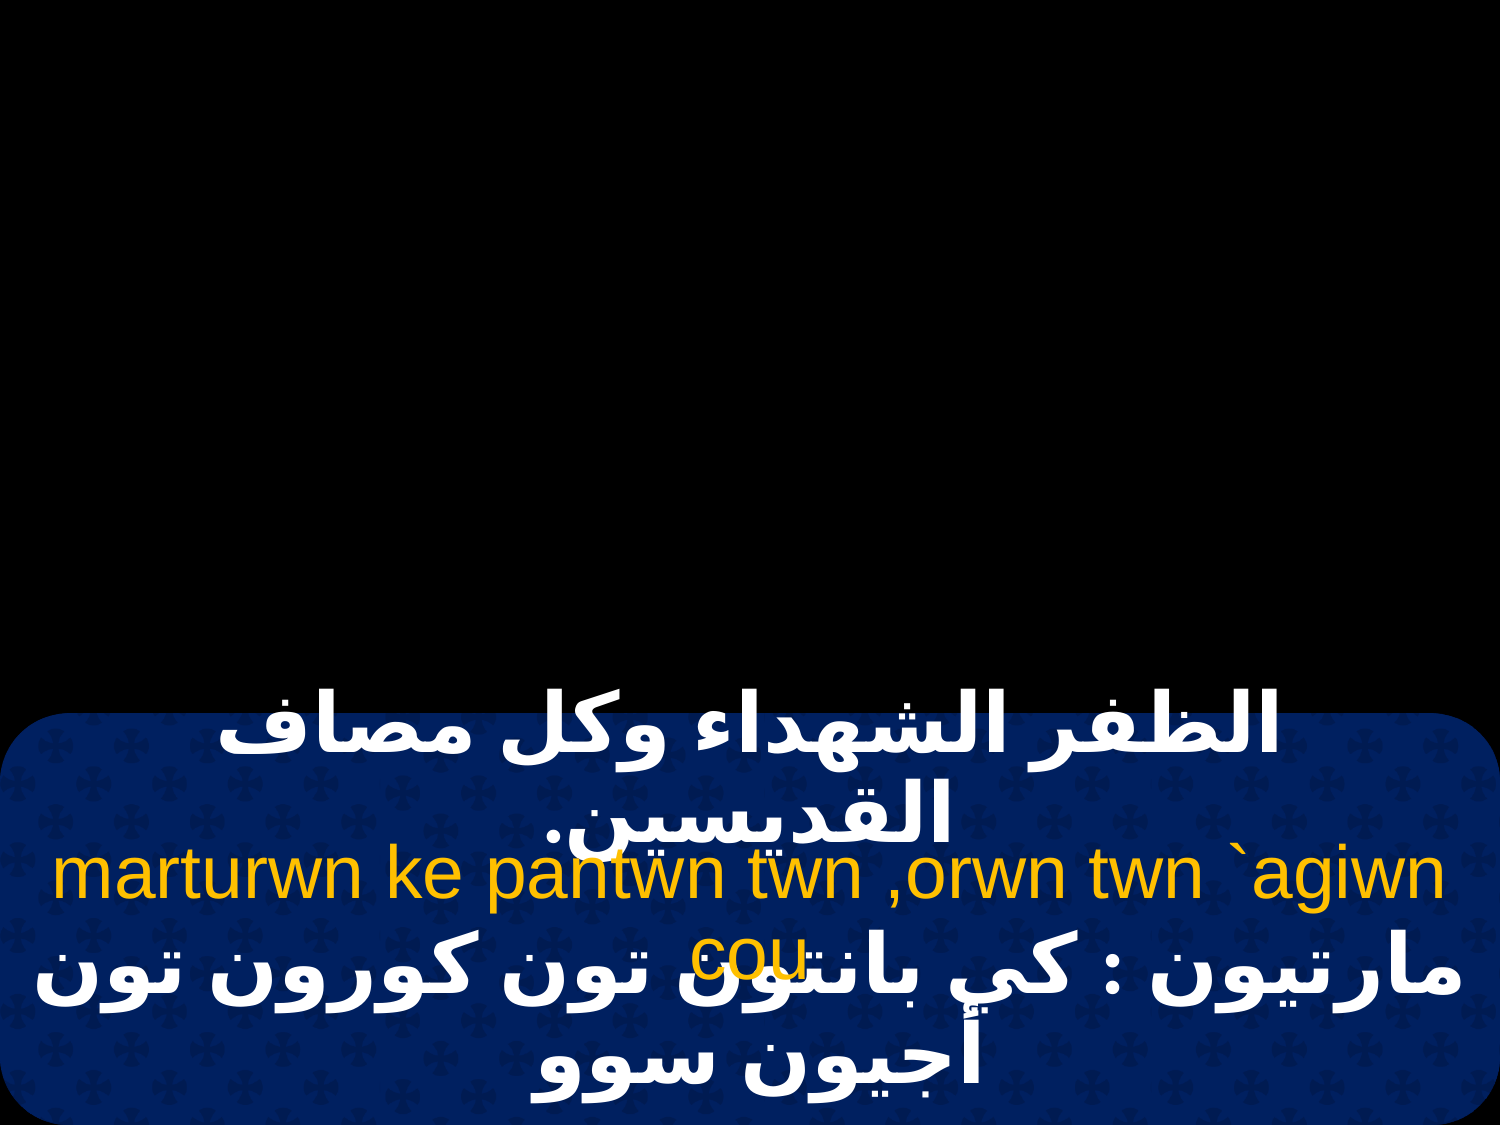

# الظفر الشهداء وكل مصاف القديسين.
marturwn ke pantwn twn ,orwn twn `agiwn cou
مارتيون : كي بانتون تون كورون تون أجيون سوو